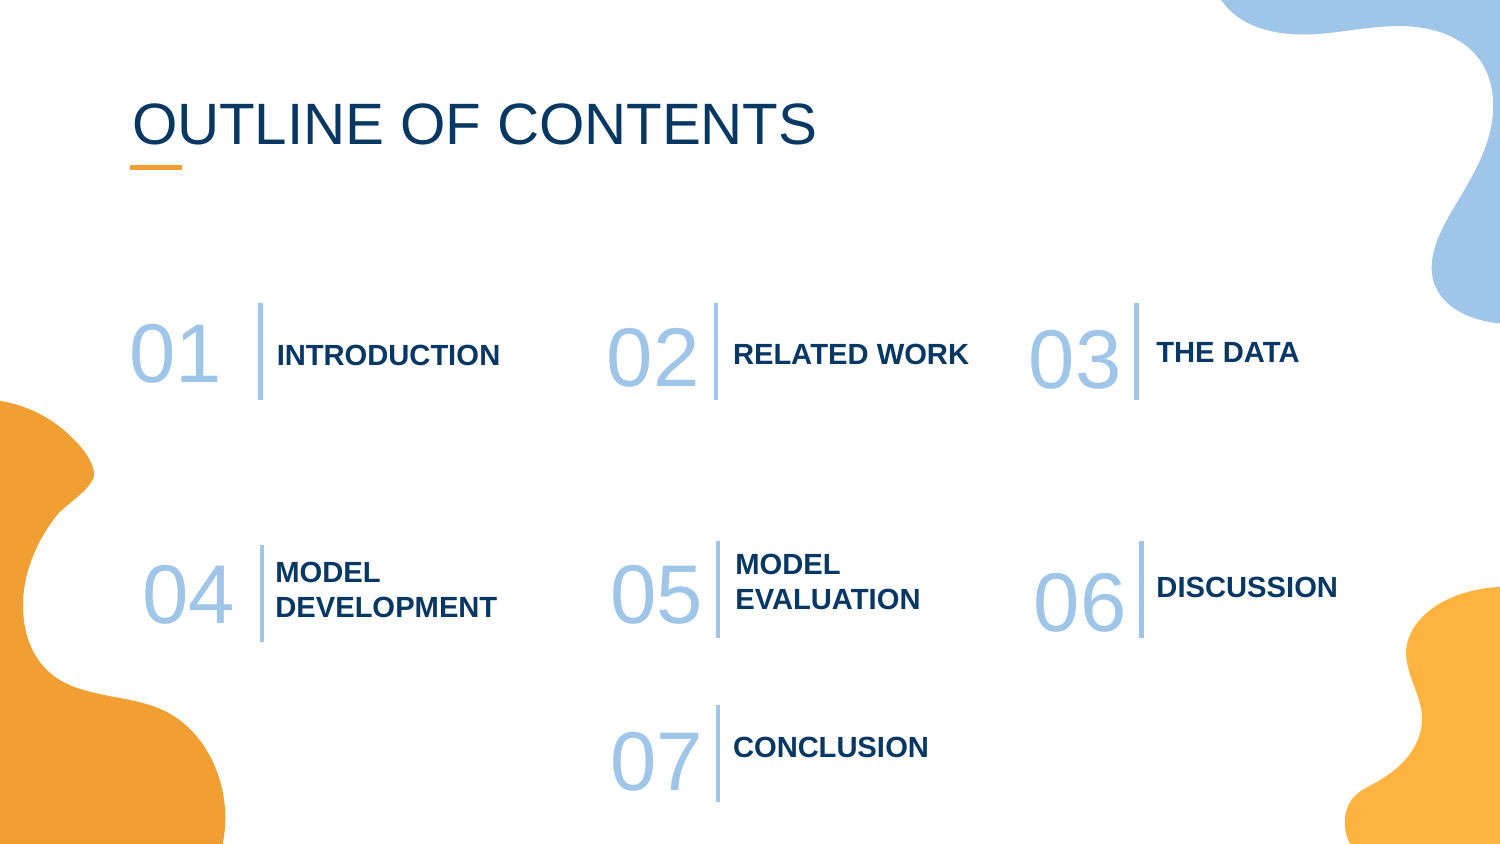

OUTLINE OF CONTENTS
# 01
02
03
THE DATA
RELATED WORK
INTRODUCTION
04
05
06
DISCUSSION
MODEL EVALUATION
MODEL DEVELOPMENT
07
CONCLUSION